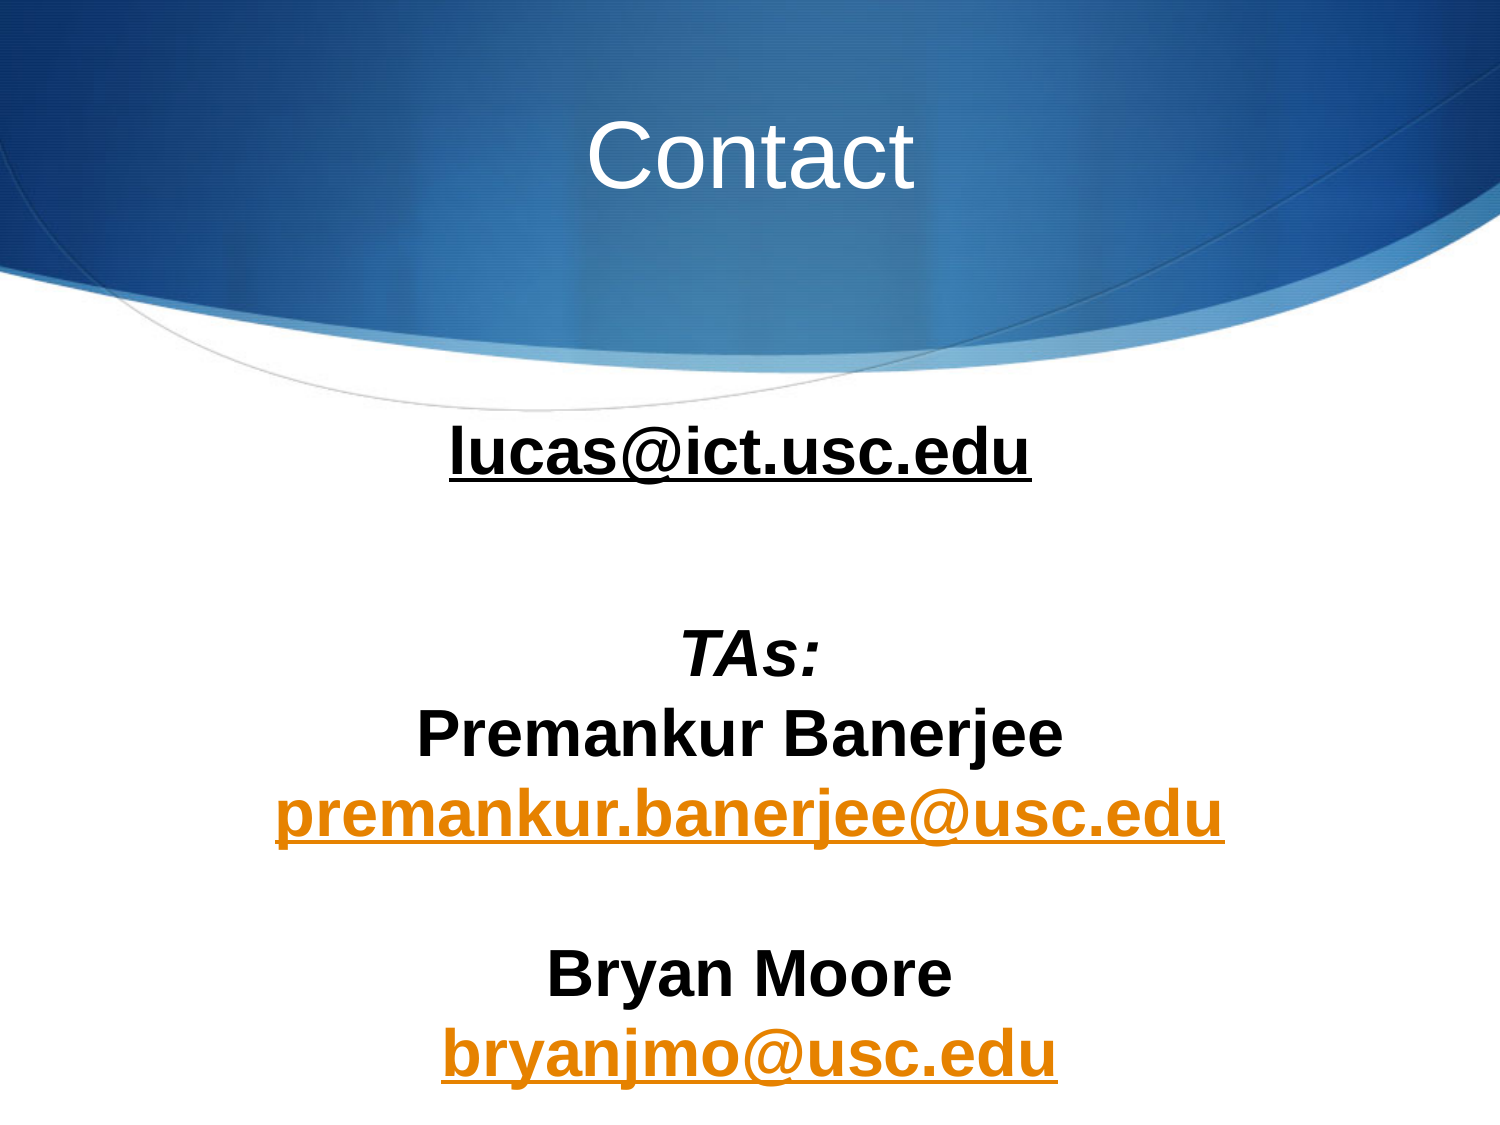

# Contact
lucas@ict.usc.edu

TAs:
Premankur Banerjee premankur.banerjee@usc.edu

Bryan Moore
bryanjmo@usc.edu